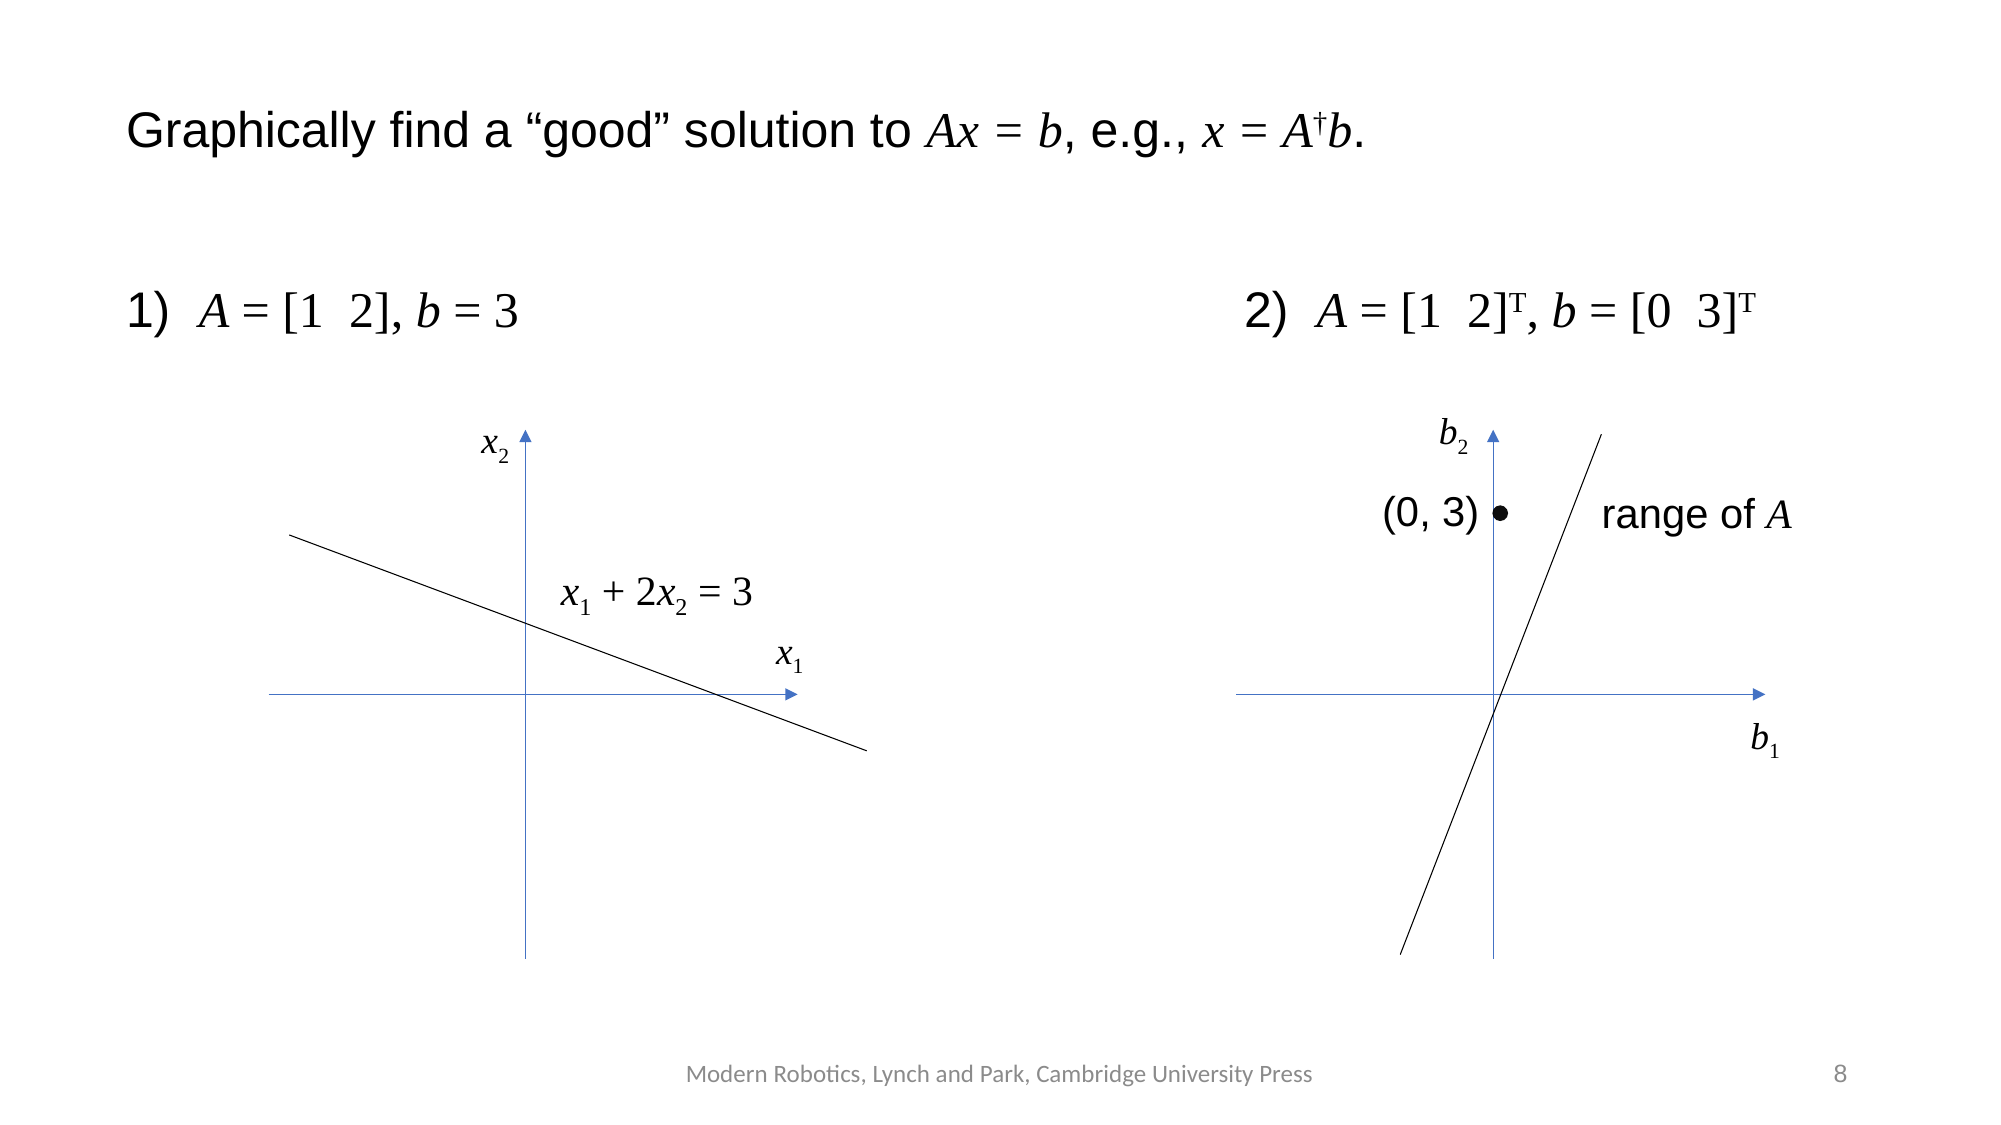

Graphically find a “good” solution to Ax = b, e.g., x = A†b.

1)  A = [1  2], b = 3                                                          2)  A = [1  2]T, b = [0  3]T
b2
x2
(0, 3)
range of A

x1 + 2x2 = 3
x1
b1
Modern Robotics, Lynch and Park, Cambridge University Press
8